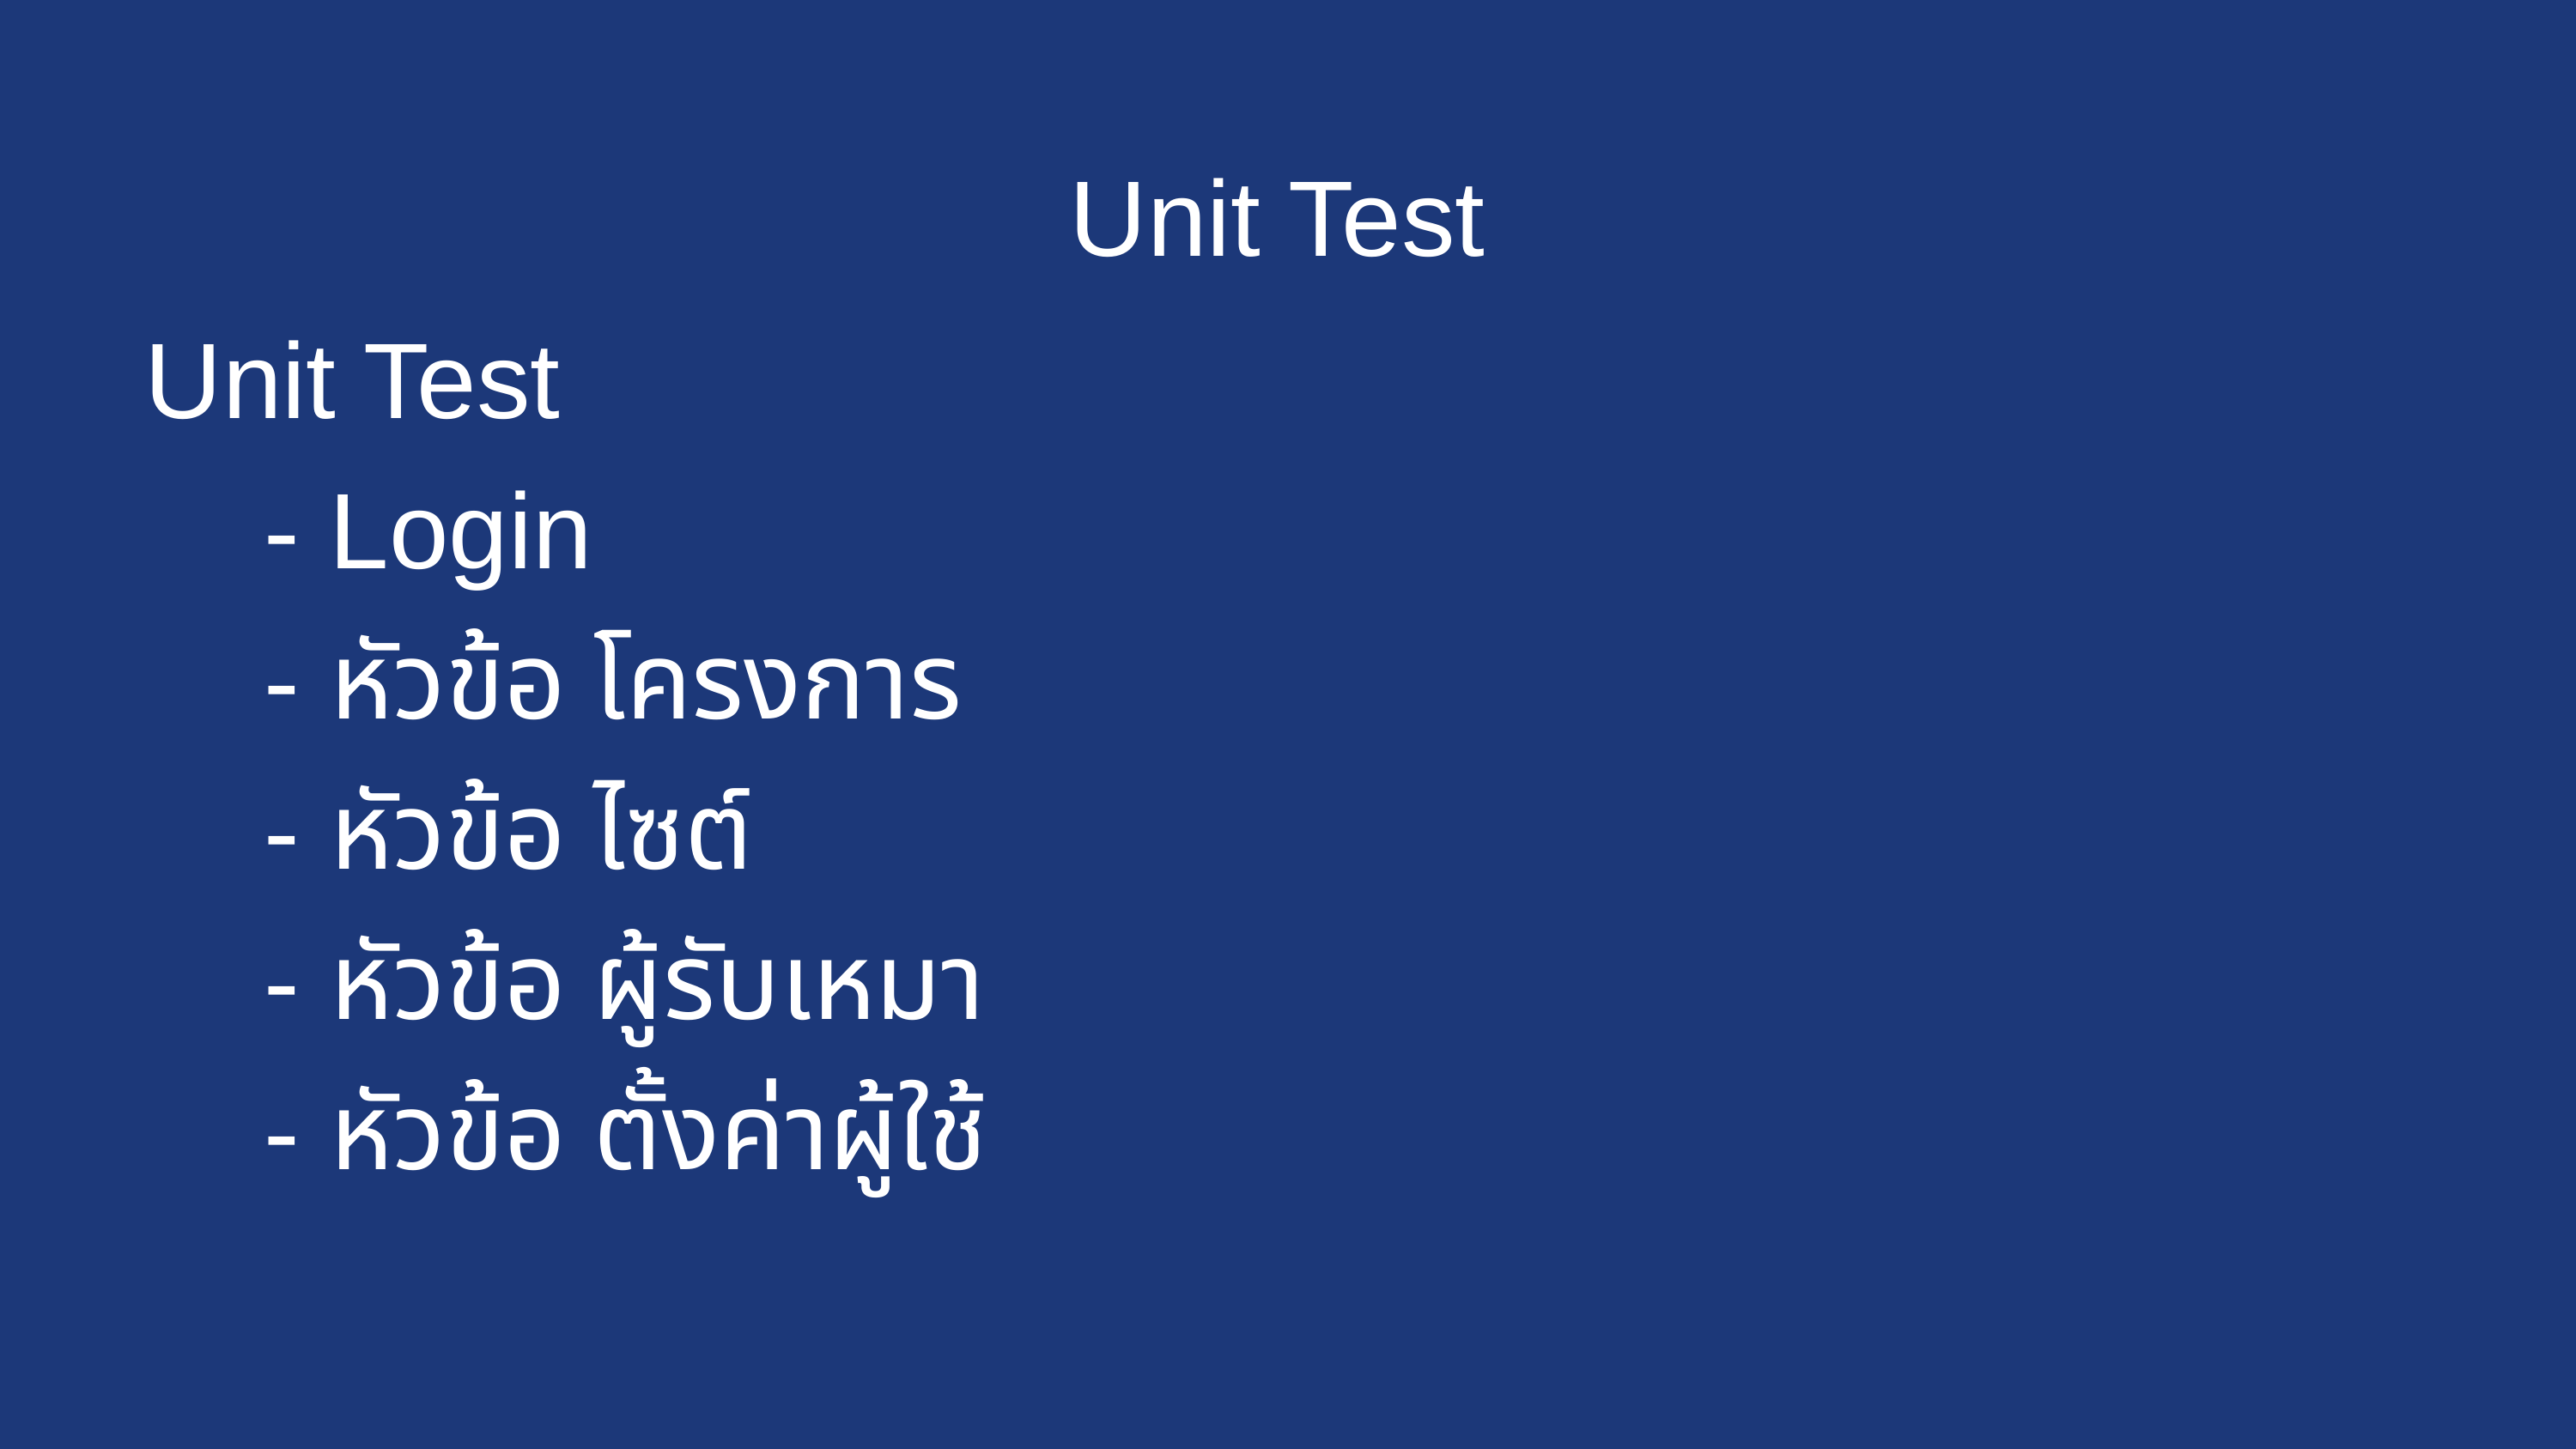

Unit Test
Unit Test
    - Login
    - หัวข้อ โครงการ
    - หัวข้อ ไซต์
    - หัวข้อ ผู้รับเหมา
    - หัวข้อ ตั้งค่าผู้ใช้